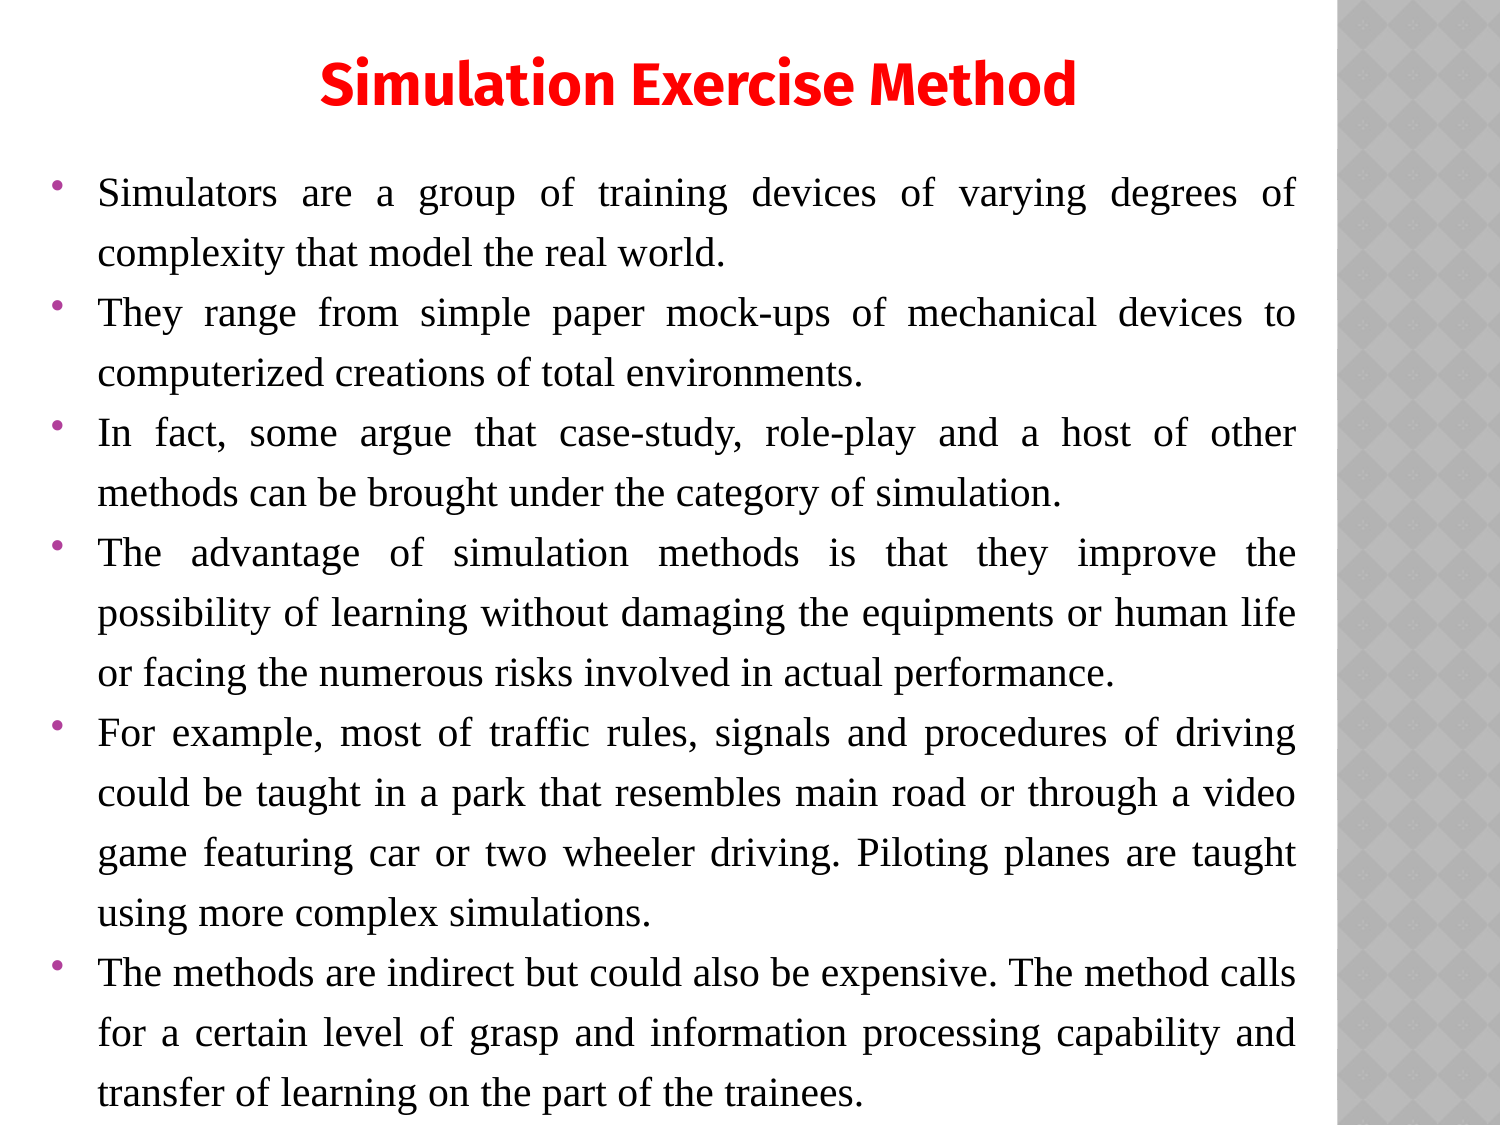

Simulation Exercise Method
Simulators are a group of training devices of varying degrees of complexity that model the real world.
They range from simple paper mock-ups of mechanical devices to computerized creations of total environments.
In fact, some argue that case-study, role-play and a host of other methods can be brought under the category of simulation.
The advantage of simulation methods is that they improve the possibility of learning without damaging the equipments or human life or facing the numerous risks involved in actual performance.
For example, most of traffic rules, signals and procedures of driving could be taught in a park that resembles main road or through a video game featuring car or two wheeler driving. Piloting planes are taught using more complex simulations.
The methods are indirect but could also be expensive. The method calls for a certain level of grasp and information processing capability and transfer of learning on the part of the trainees.